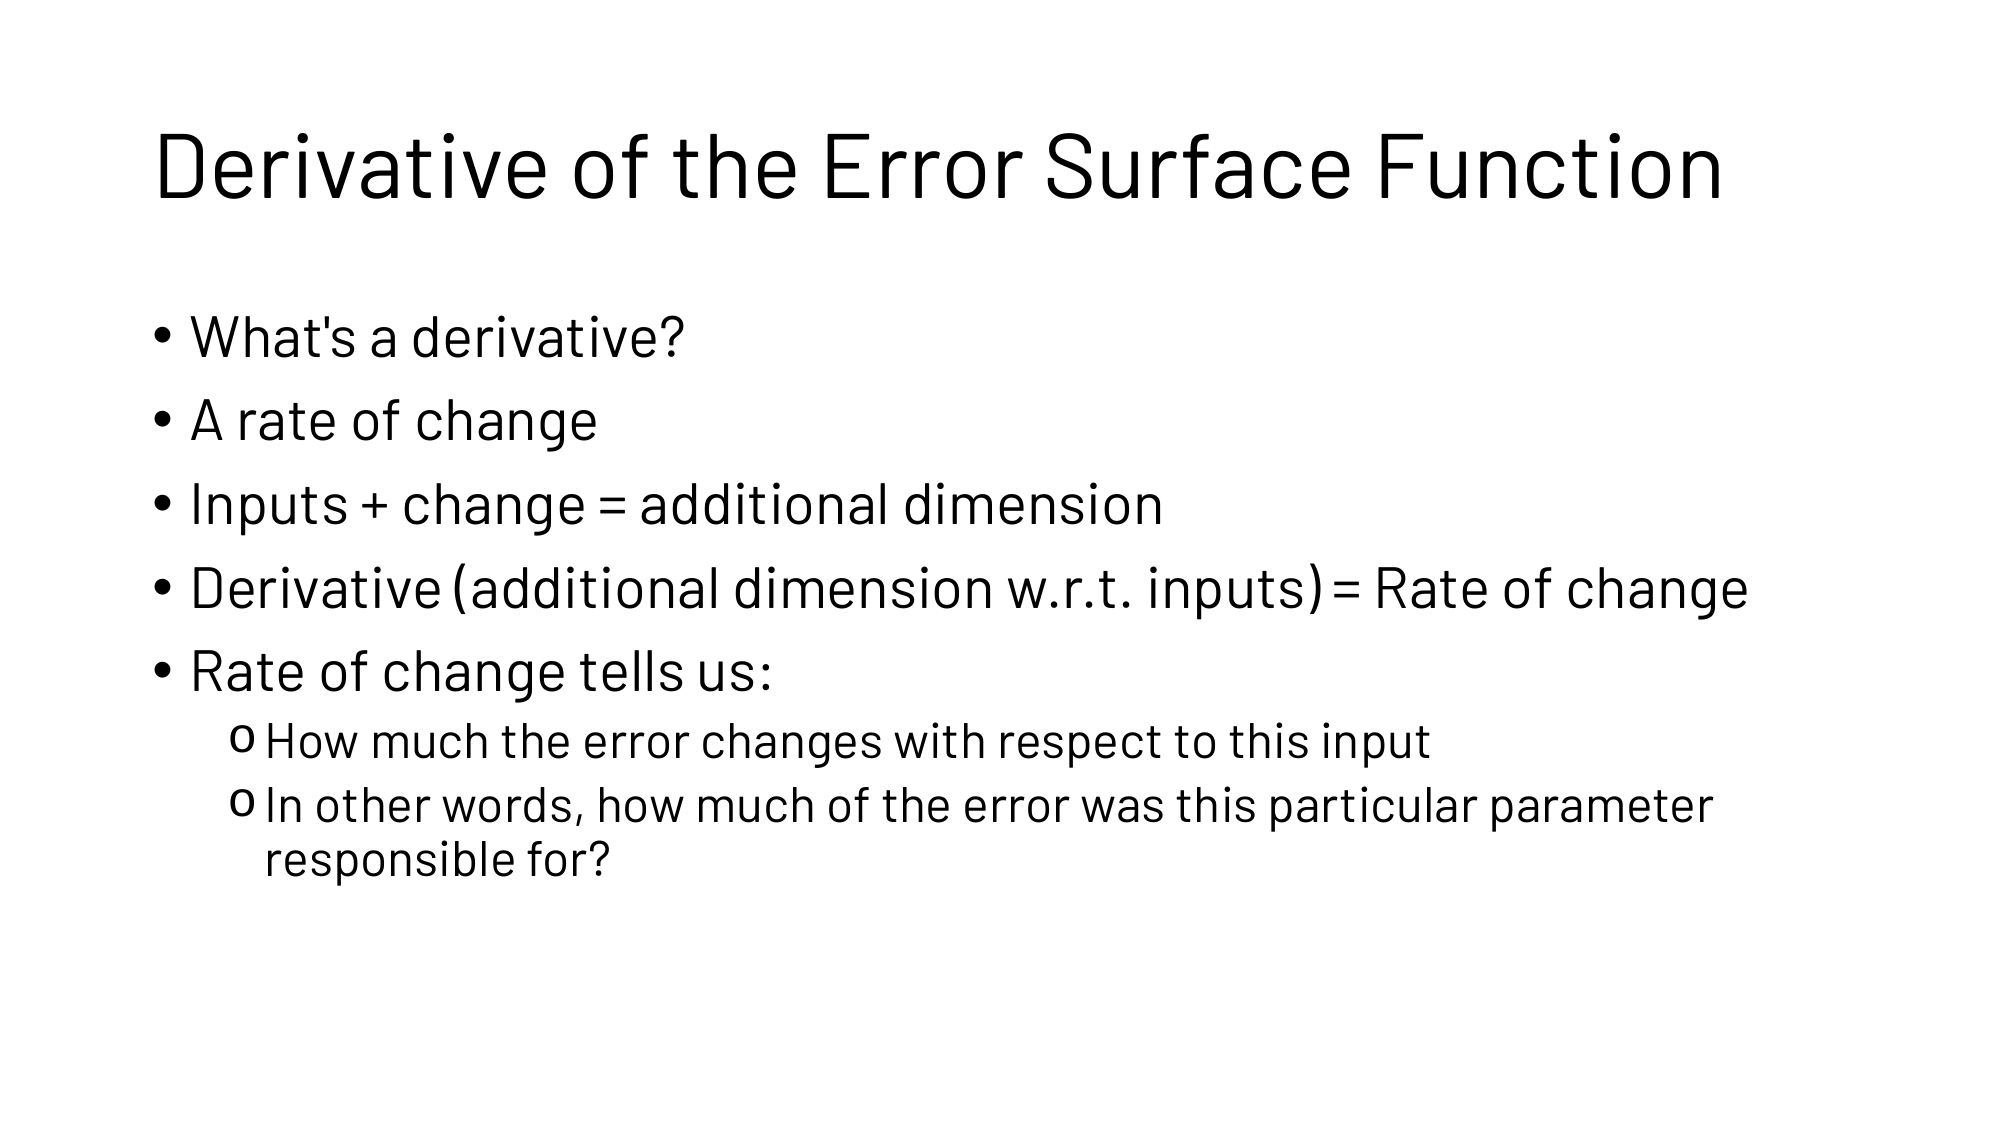

# Derivative of the Error Surface Function
What's a derivative?
A rate of change
Inputs + change = additional dimension
Derivative (additional dimension w.r.t. inputs) = Rate of change
Rate of change tells us:
How much the error changes with respect to this input
In other words, how much of the error was this particular parameter responsible for?